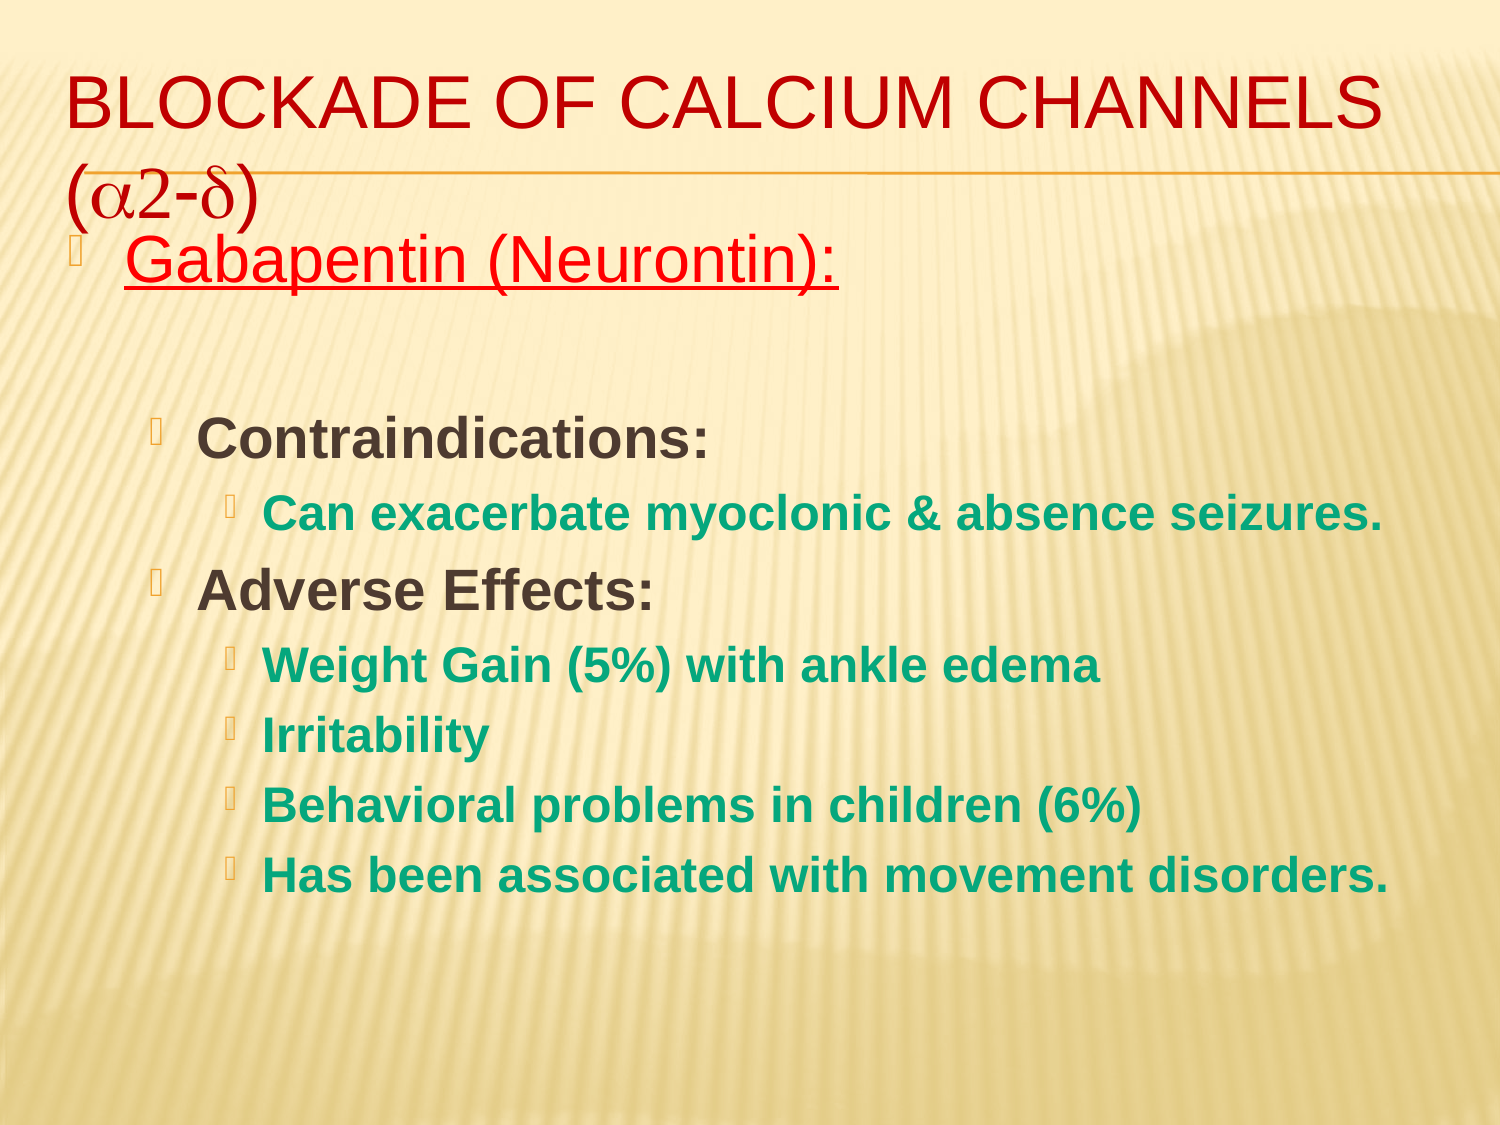

# Blockade of Calcium Channels (α2−δ)
Gabapentin (Neurontin):

Contraindications:
Can exacerbate myoclonic & absence seizures.
Adverse Effects:
Weight Gain (5%) with ankle edema
Irritability
Behavioral problems in children (6%)
Has been associated with movement disorders.